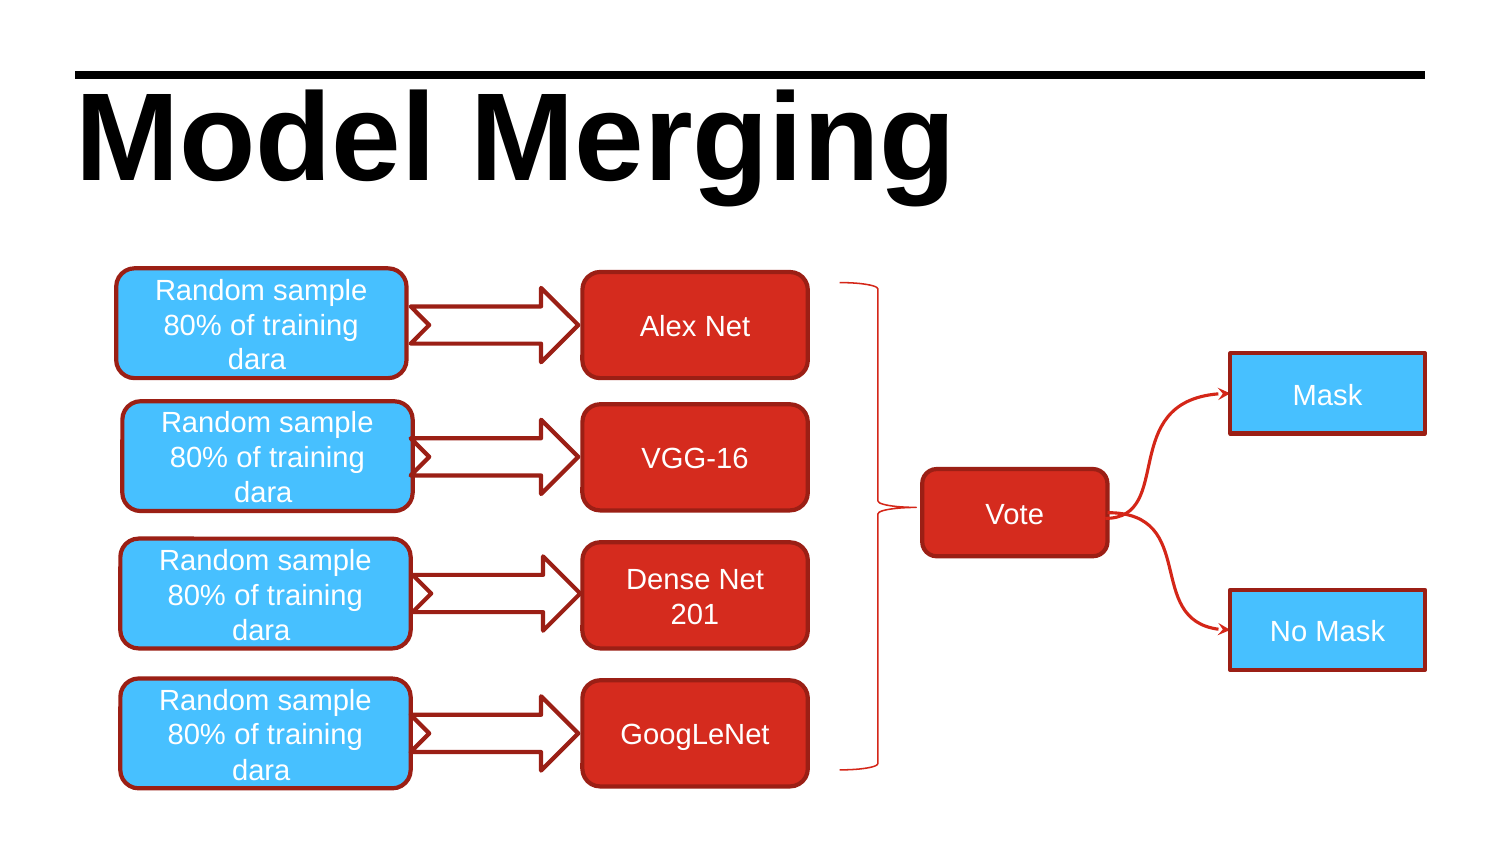

# Model Merging
Random sample 80% of training dara
Alex Net

VGG-16
Vote
Dense Net 201
GoogLeNet

Mask
Random sample 80% of training dara

Random sample 80% of training dara

No Mask
Random sample 80% of training dara